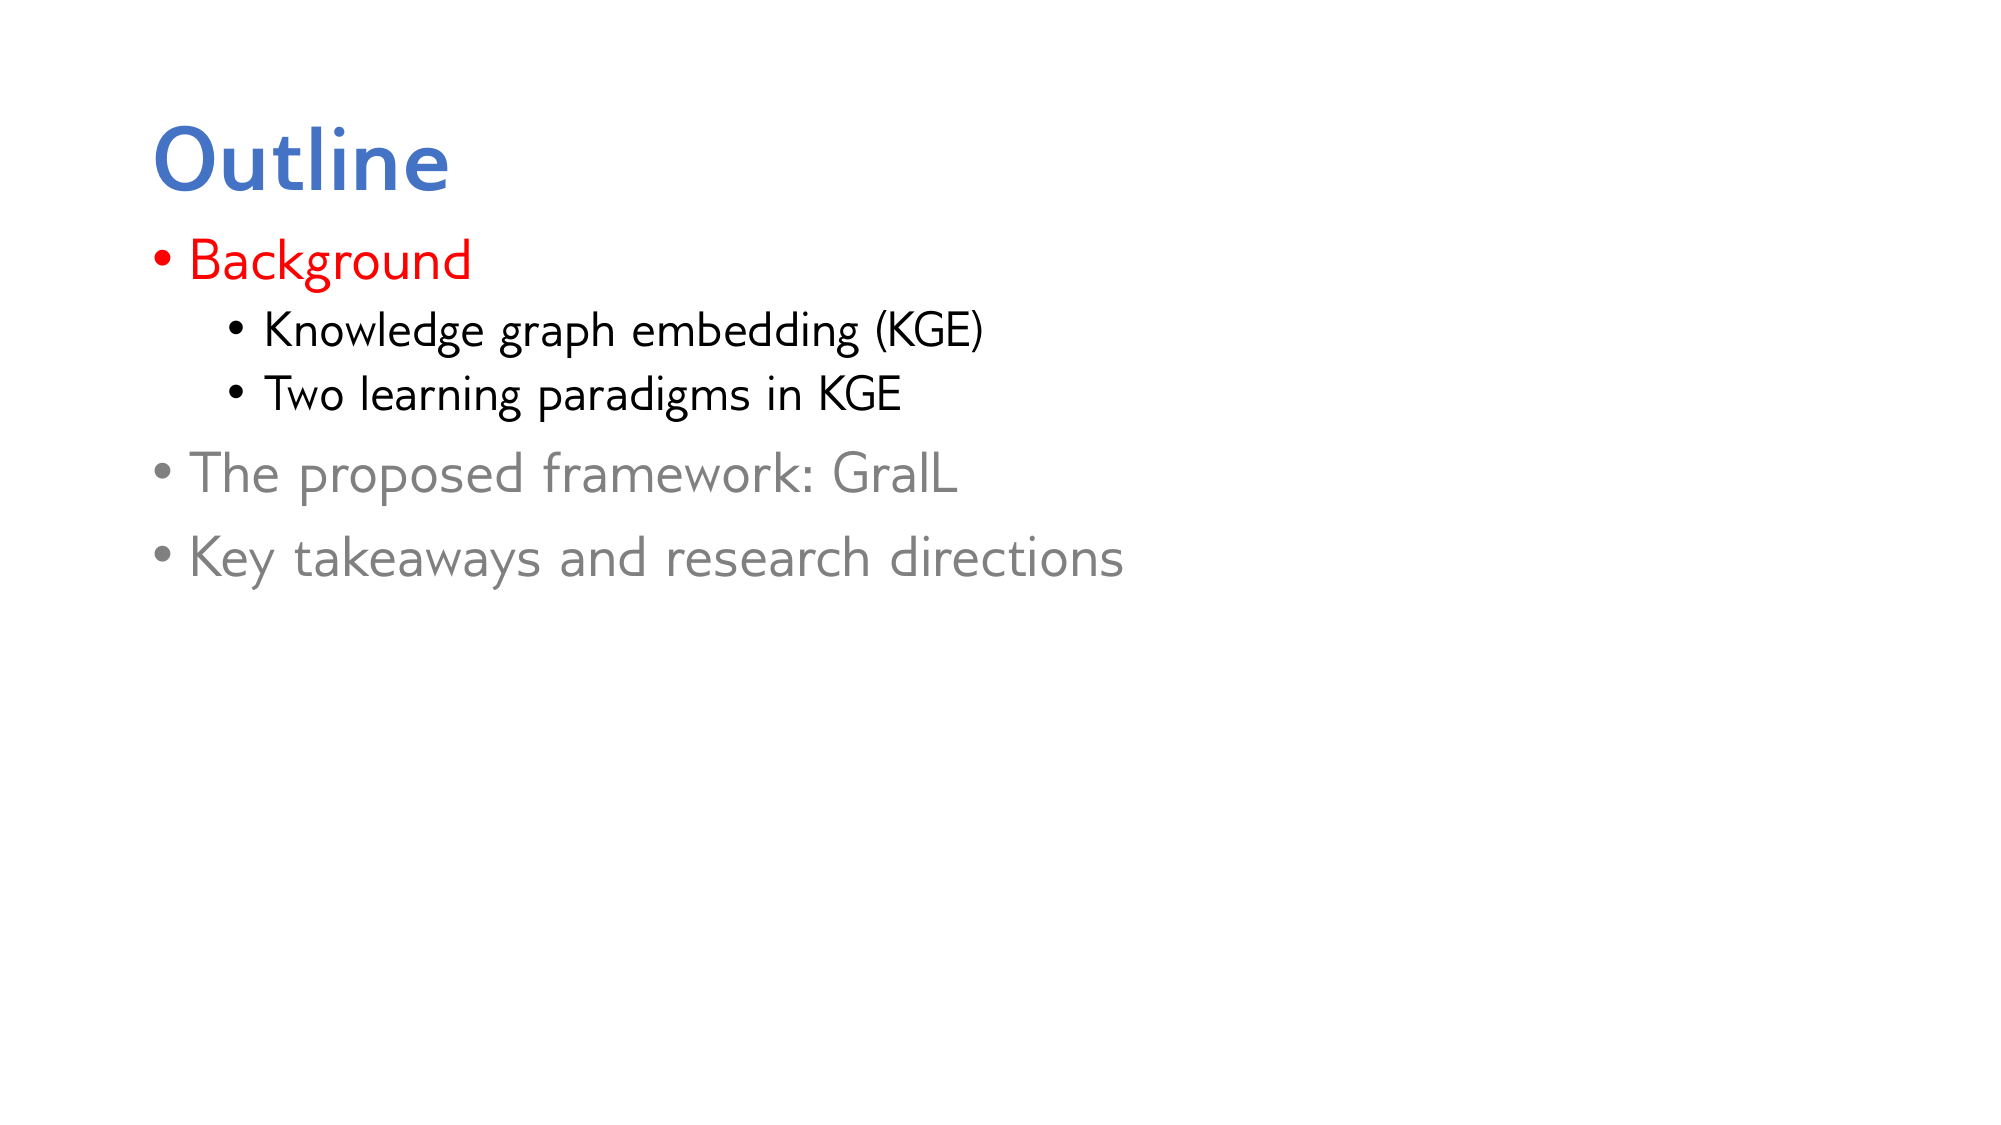

# Outline
Background
Knowledge graph embedding (KGE)
Two learning paradigms in KGE
The proposed framework: GraIL
Key takeaways and research directions